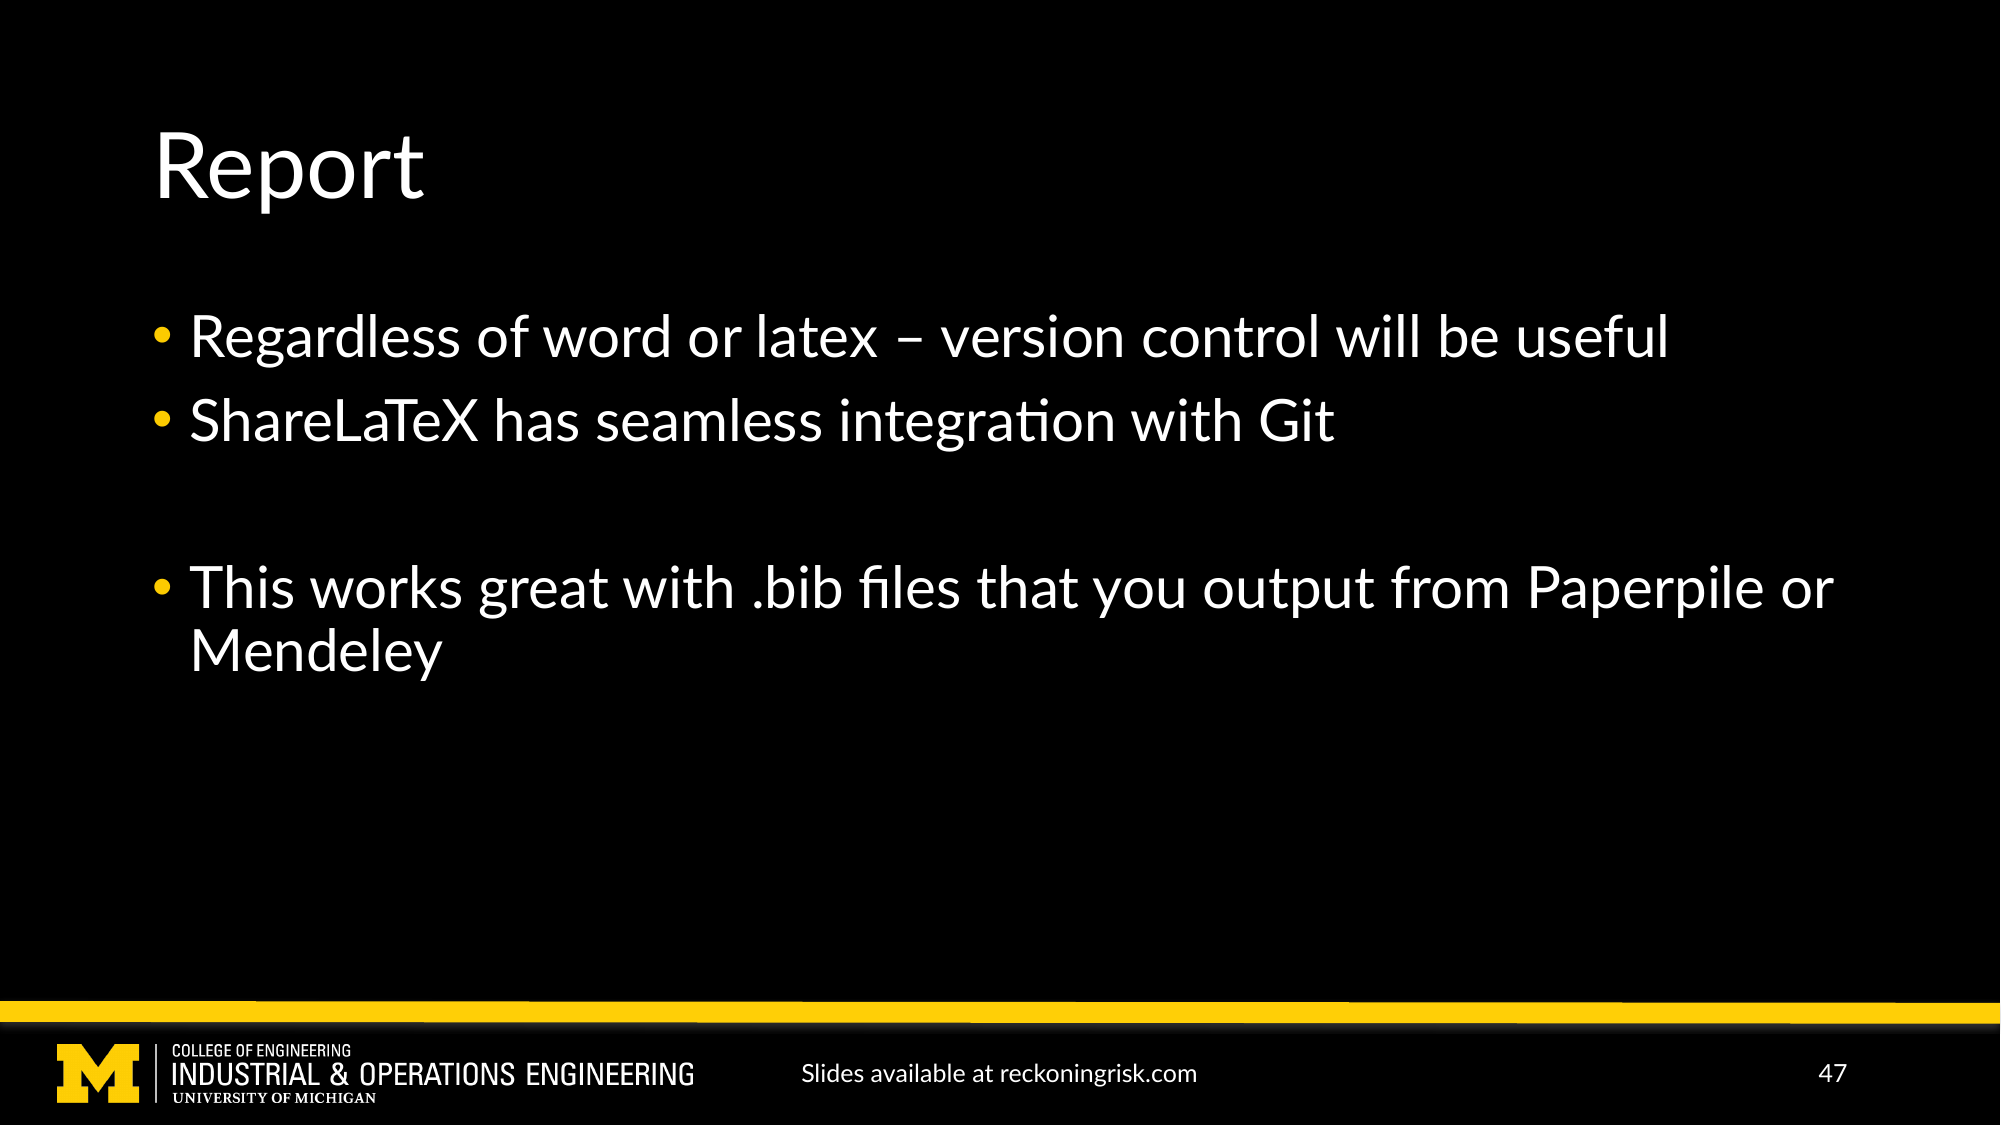

# Report
Regardless of word or latex – version control will be useful
ShareLaTeX has seamless integration with Git

This works great with .bib files that you output from Paperpile or Mendeley
Slides available at reckoningrisk.com
47